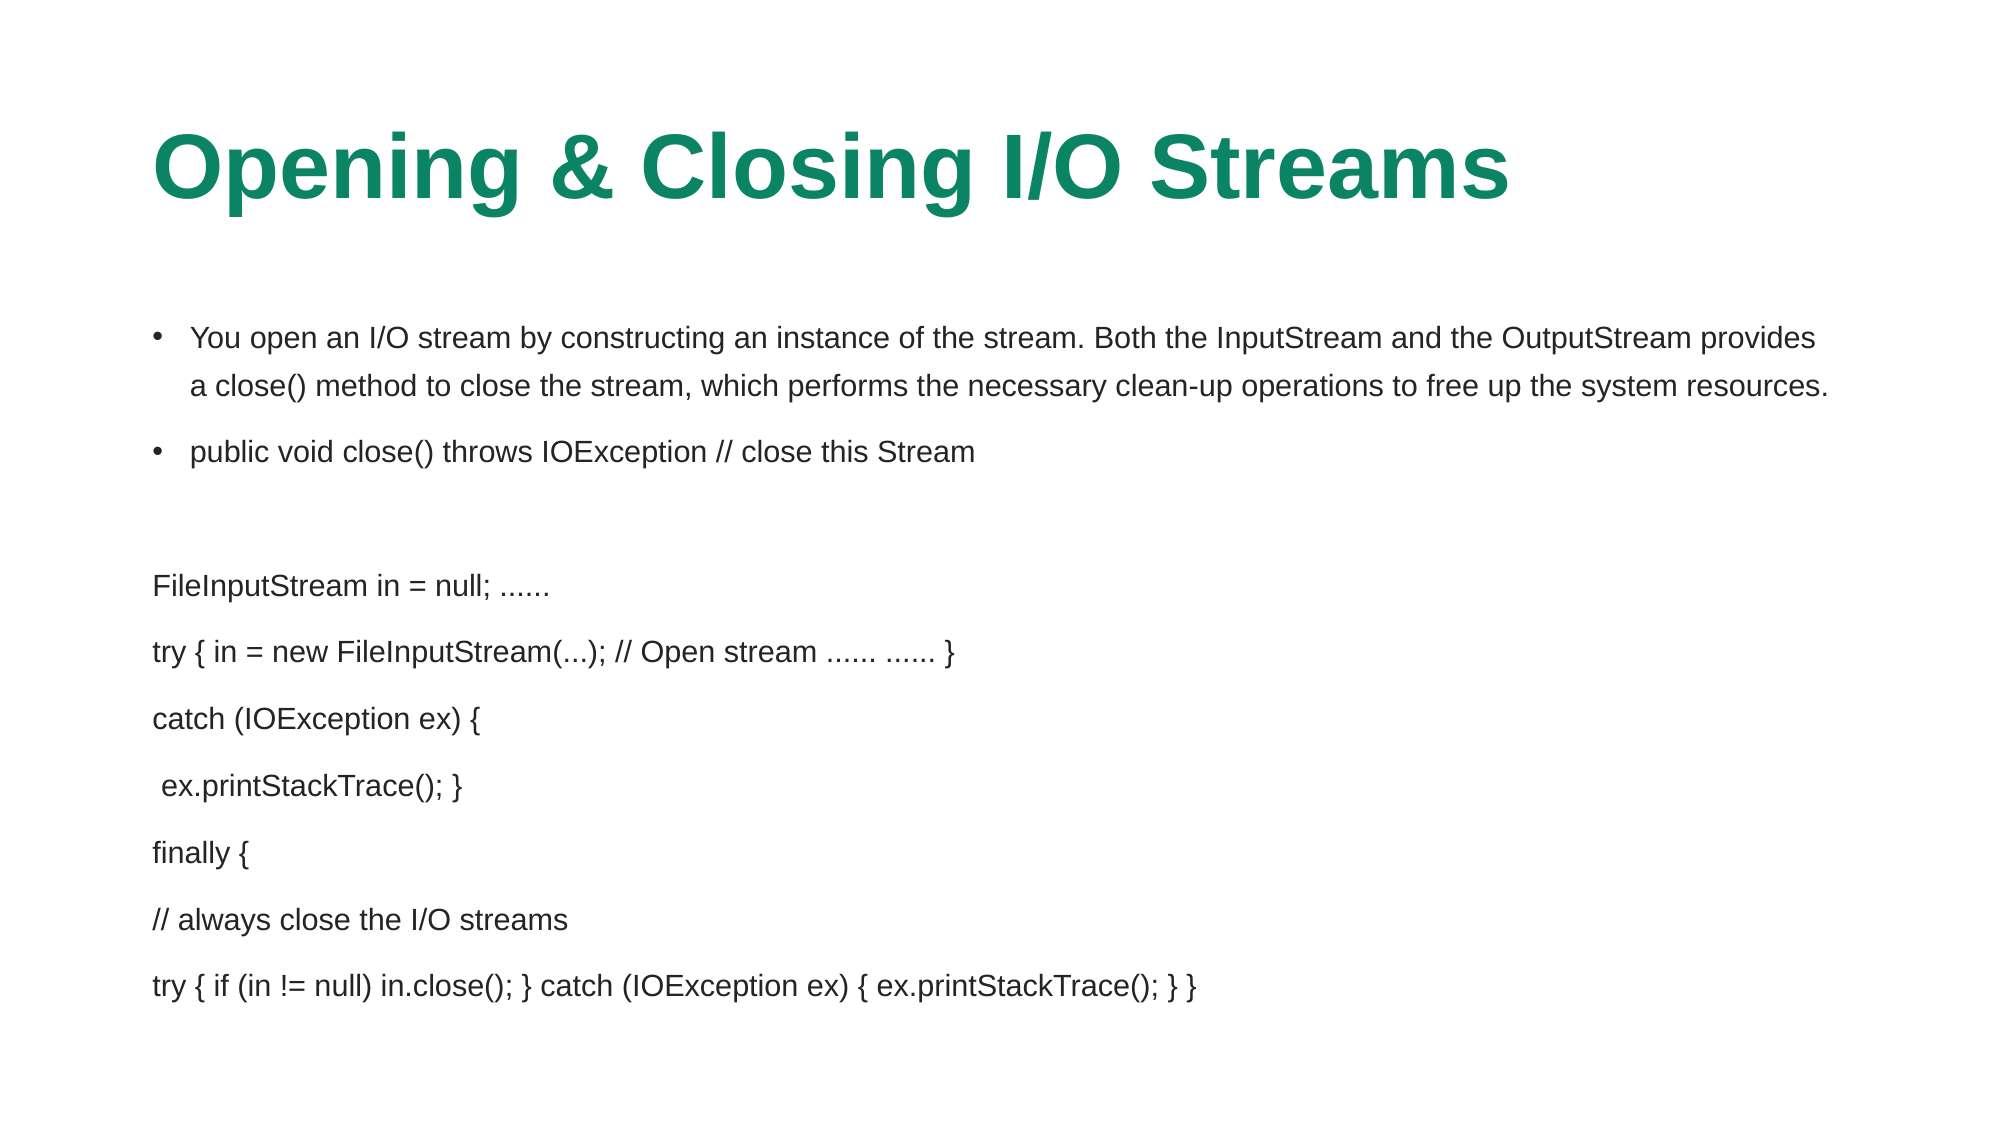

# Opening & Closing I/O Streams
You open an I/O stream by constructing an instance of the stream. Both the InputStream and the OutputStream provides a close() method to close the stream, which performs the necessary clean-up operations to free up the system resources.
public void close() throws IOException // close this Stream

FileInputStream in = null; ......
try { in = new FileInputStream(...); // Open stream ...... ...... }
catch (IOException ex) {
 ex.printStackTrace(); }
finally {
// always close the I/O streams
try { if (in != null) in.close(); } catch (IOException ex) { ex.printStackTrace(); } }